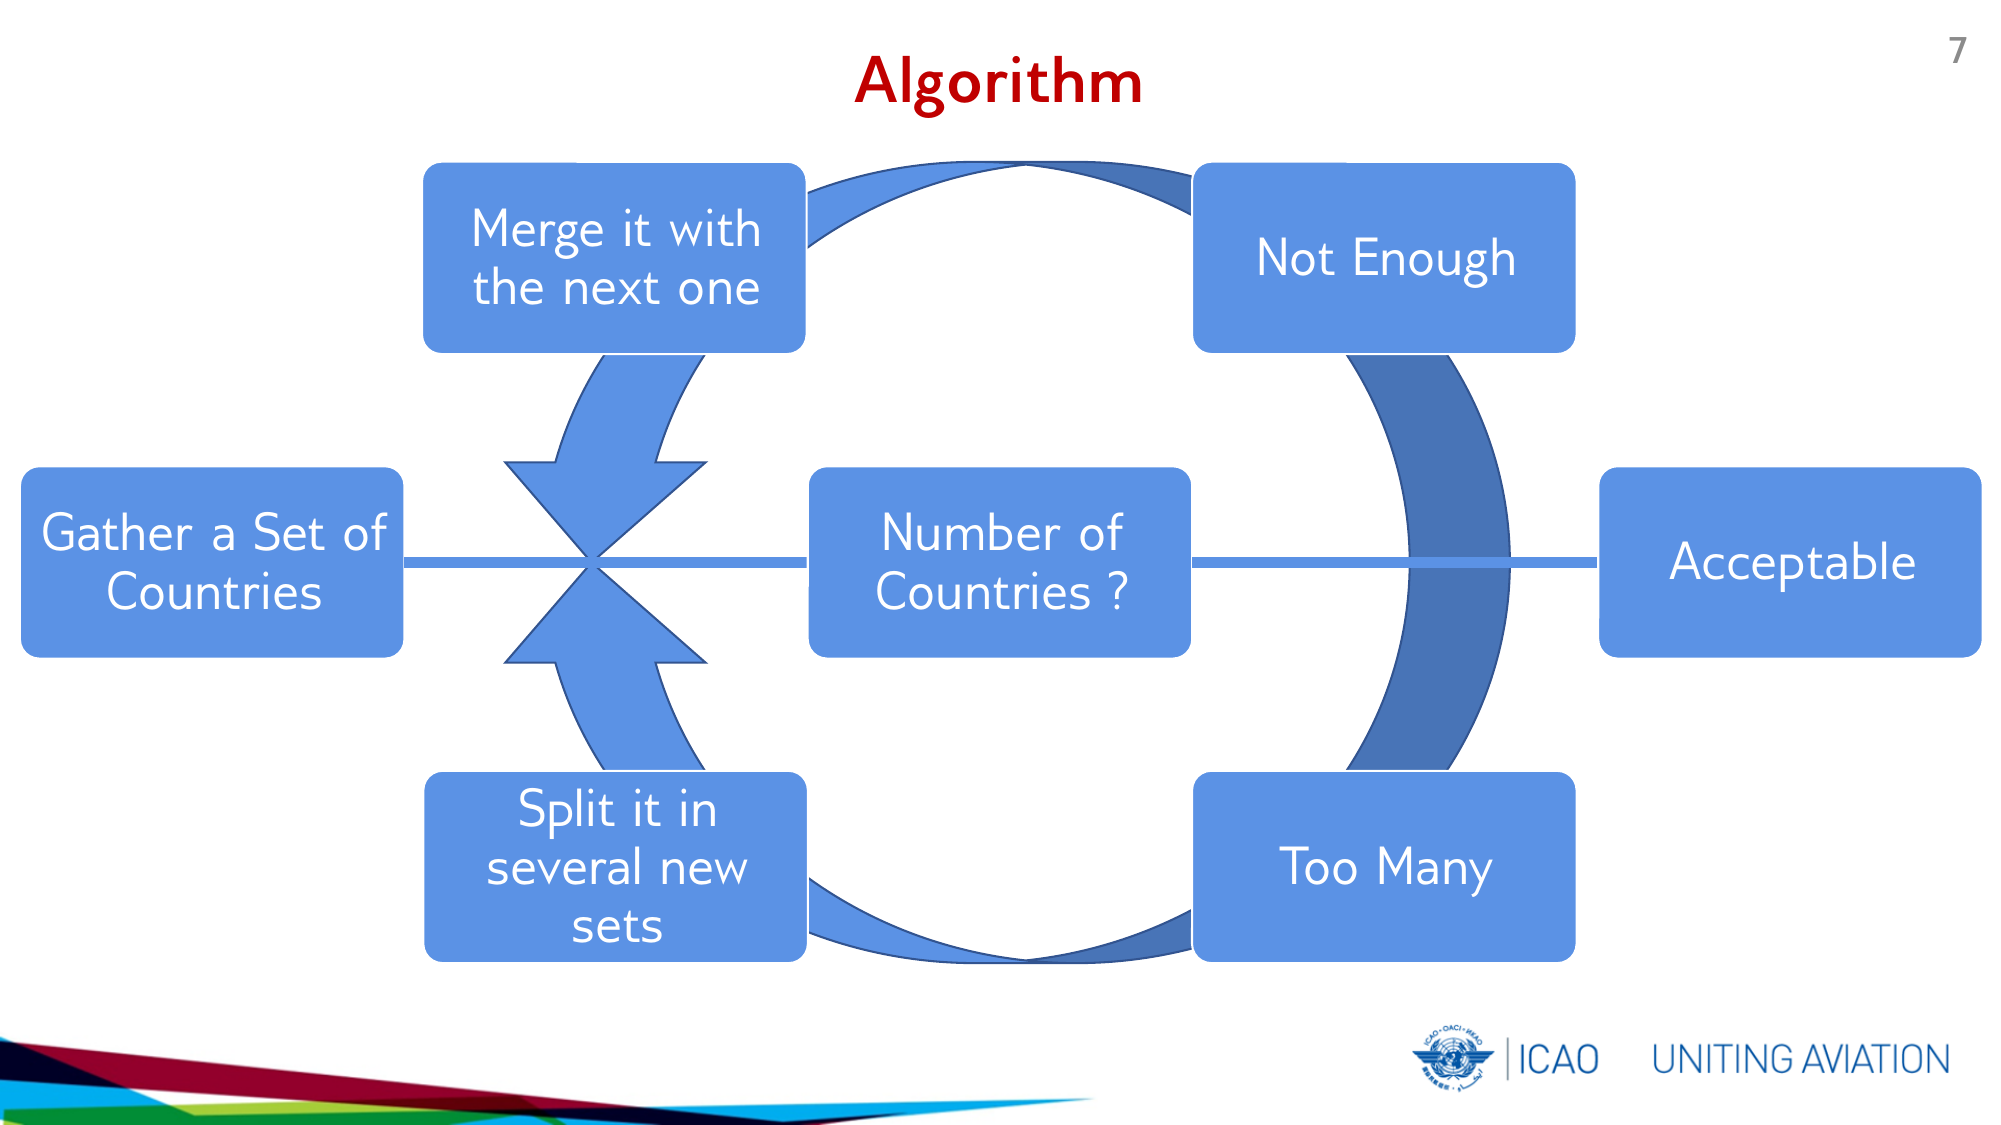

# Algorithm
Gather a Set of Countries

Number of Countries ?

Not Enough

Merge it with the next one

Acceptable

Too Many

Split it in several new sets
7